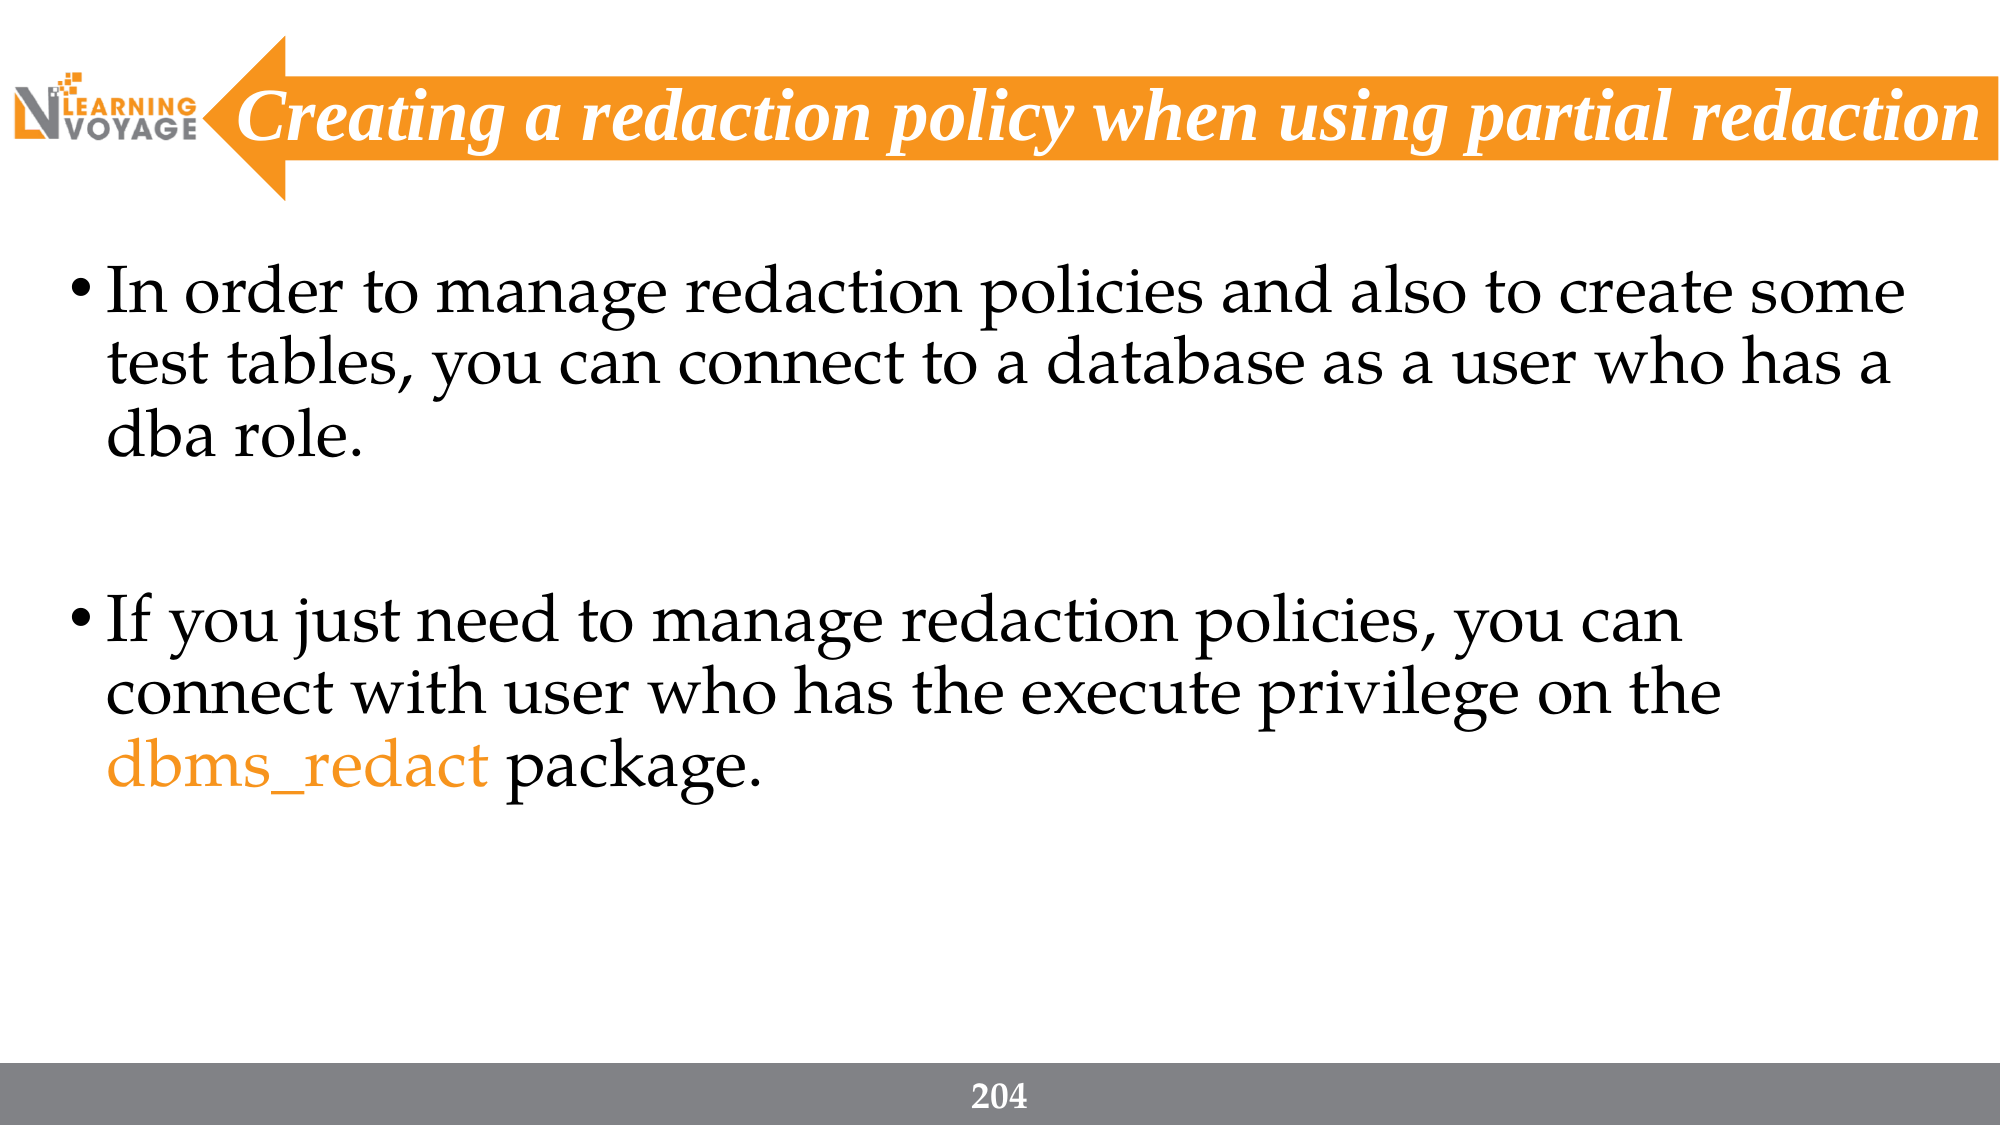

# Creating a redaction policy when using partial redaction
In order to manage redaction policies and also to create some test tables, you can connect to a database as a user who has a dba role.

If you just need to manage redaction policies, you can connect with user who has the execute privilege on the dbms_redact package.
204